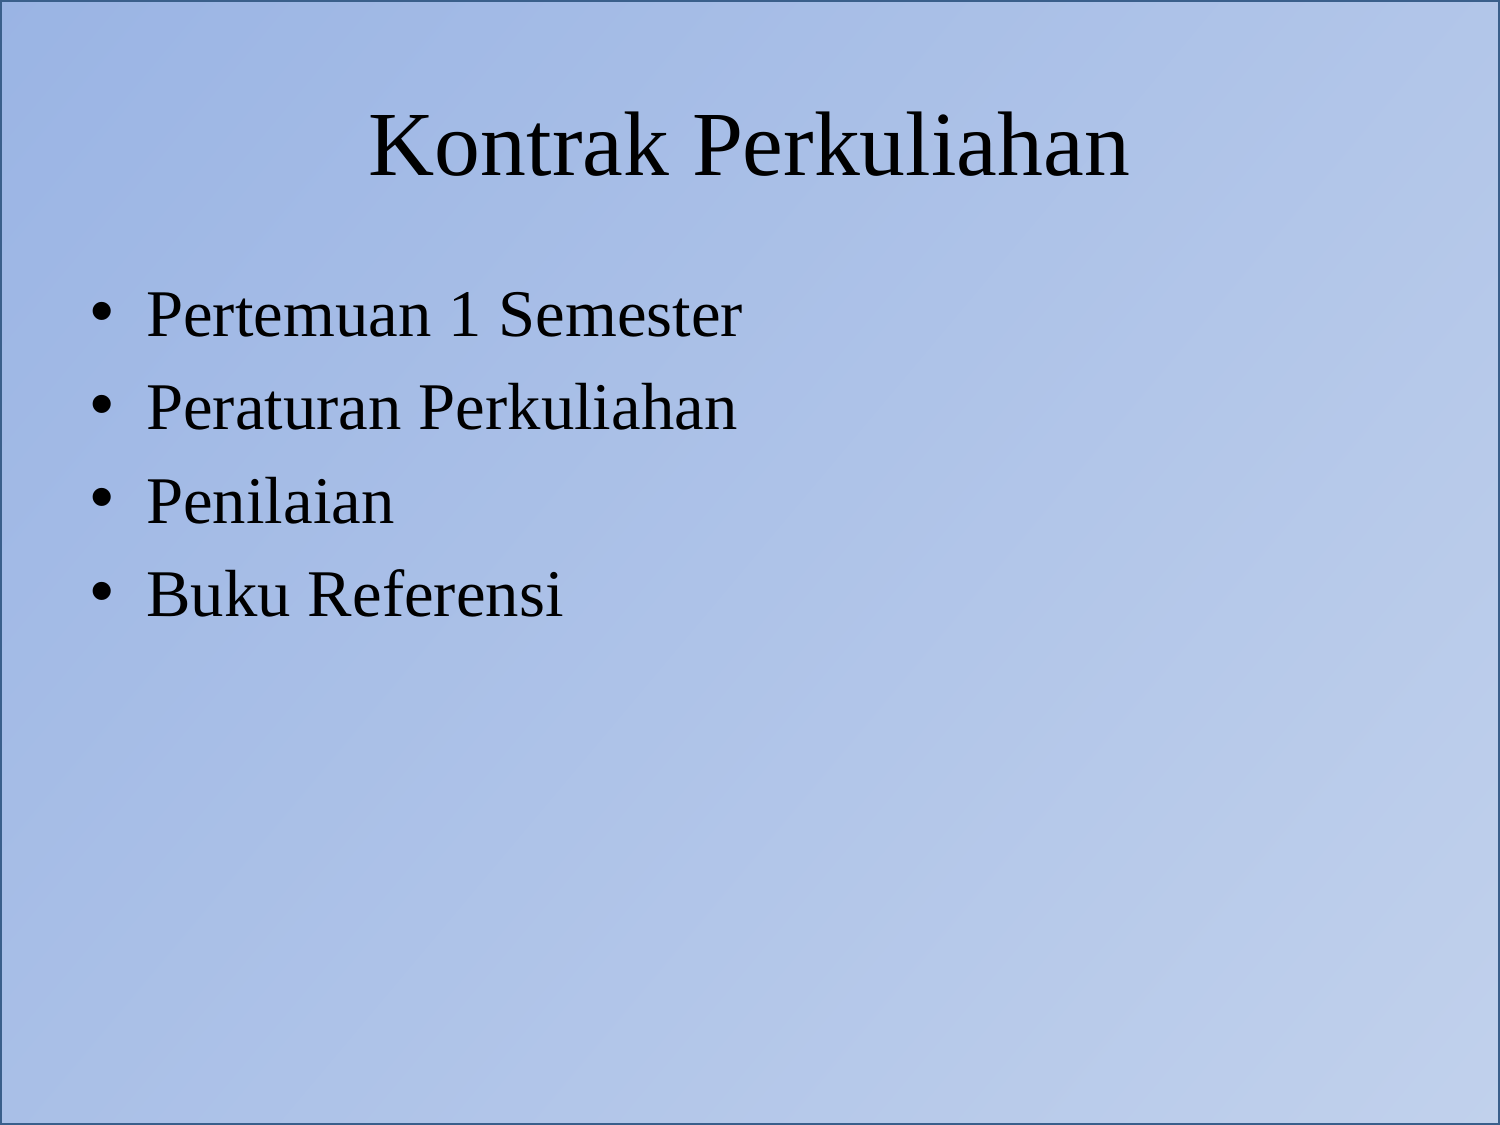

# Kontrak Perkuliahan
Pertemuan 1 Semester
Peraturan Perkuliahan
Penilaian
Buku Referensi